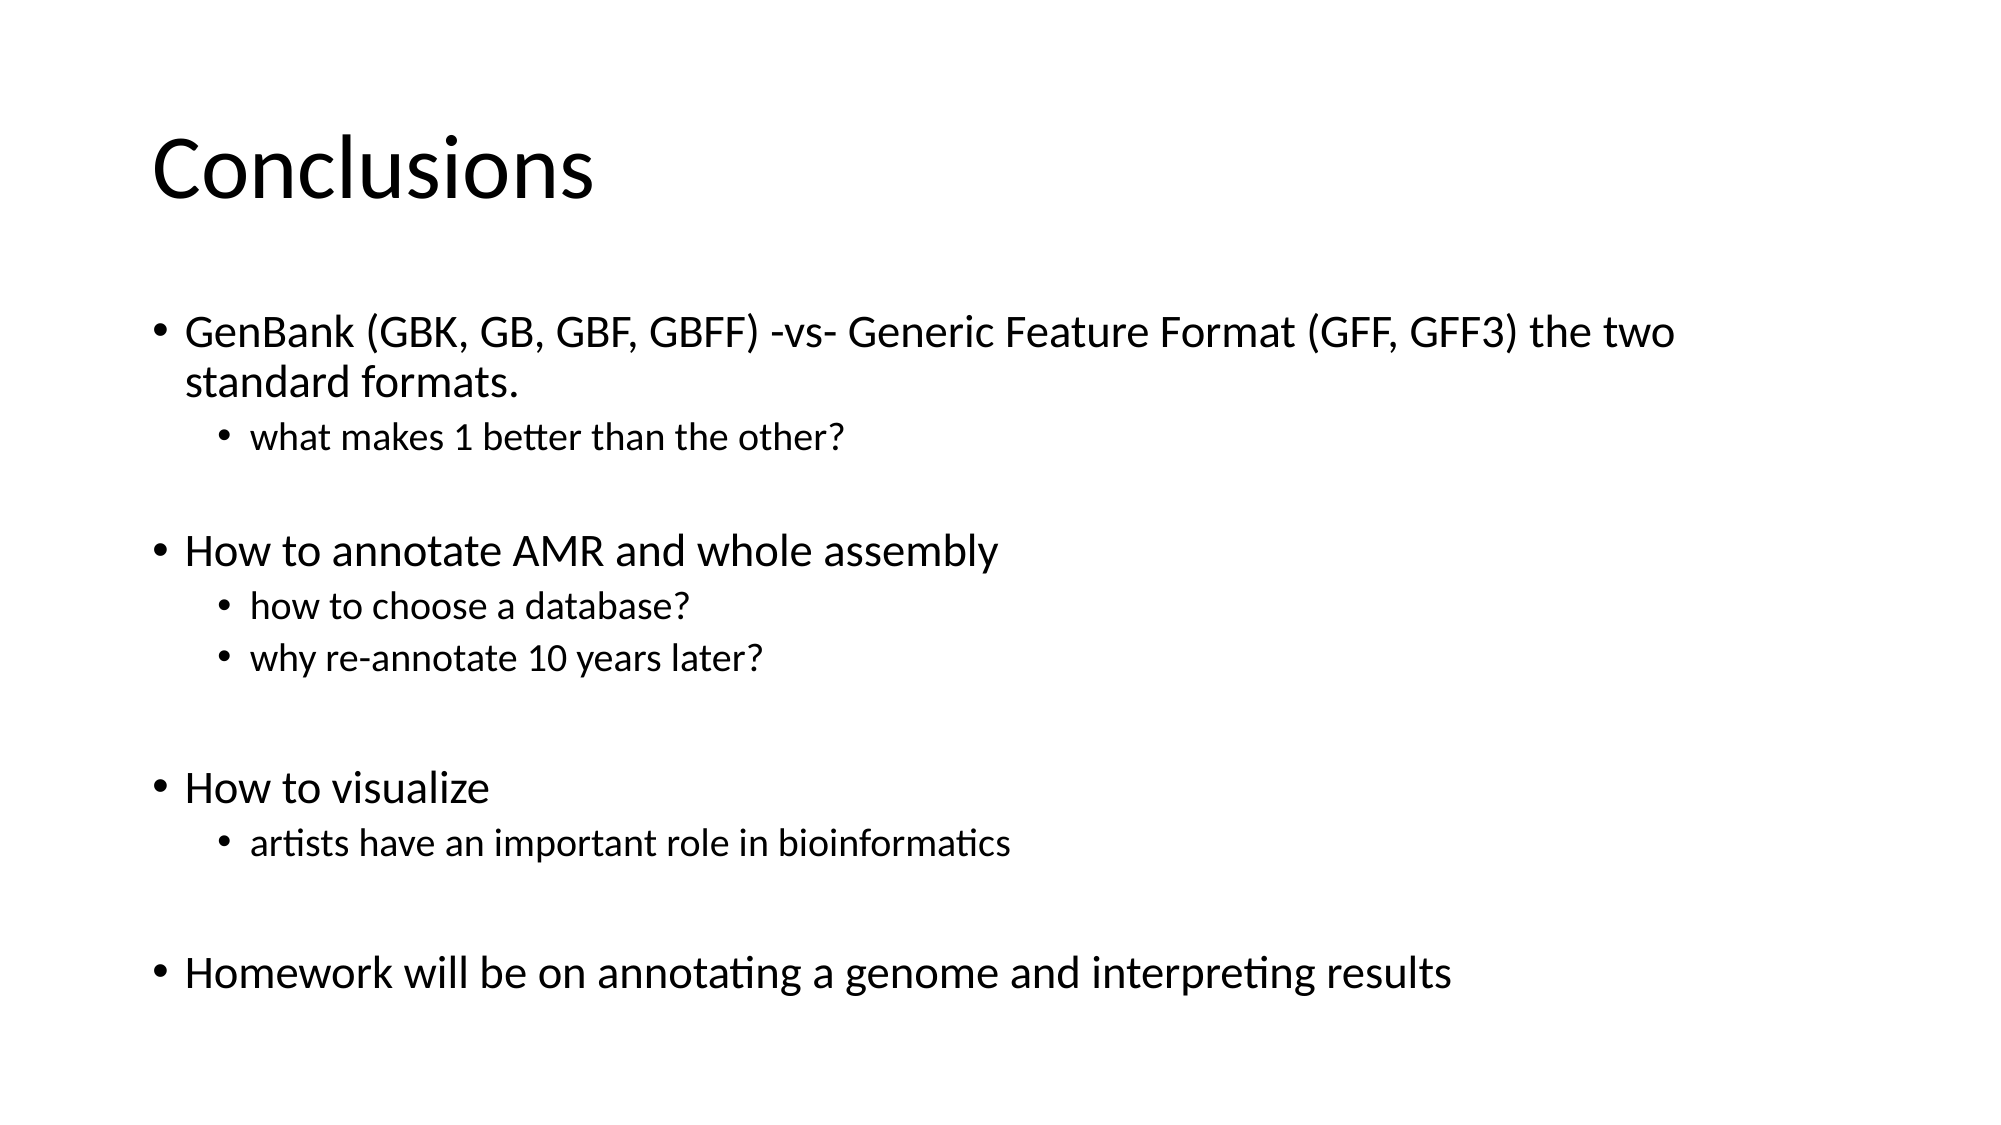

# Conclusions
GenBank (GBK, GB, GBF, GBFF) -vs- Generic Feature Format (GFF, GFF3) the two standard formats.
what makes 1 better than the other?

How to annotate AMR and whole assembly
how to choose a database?
why re-annotate 10 years later?

How to visualize
artists have an important role in bioinformatics

Homework will be on annotating a genome and interpreting results